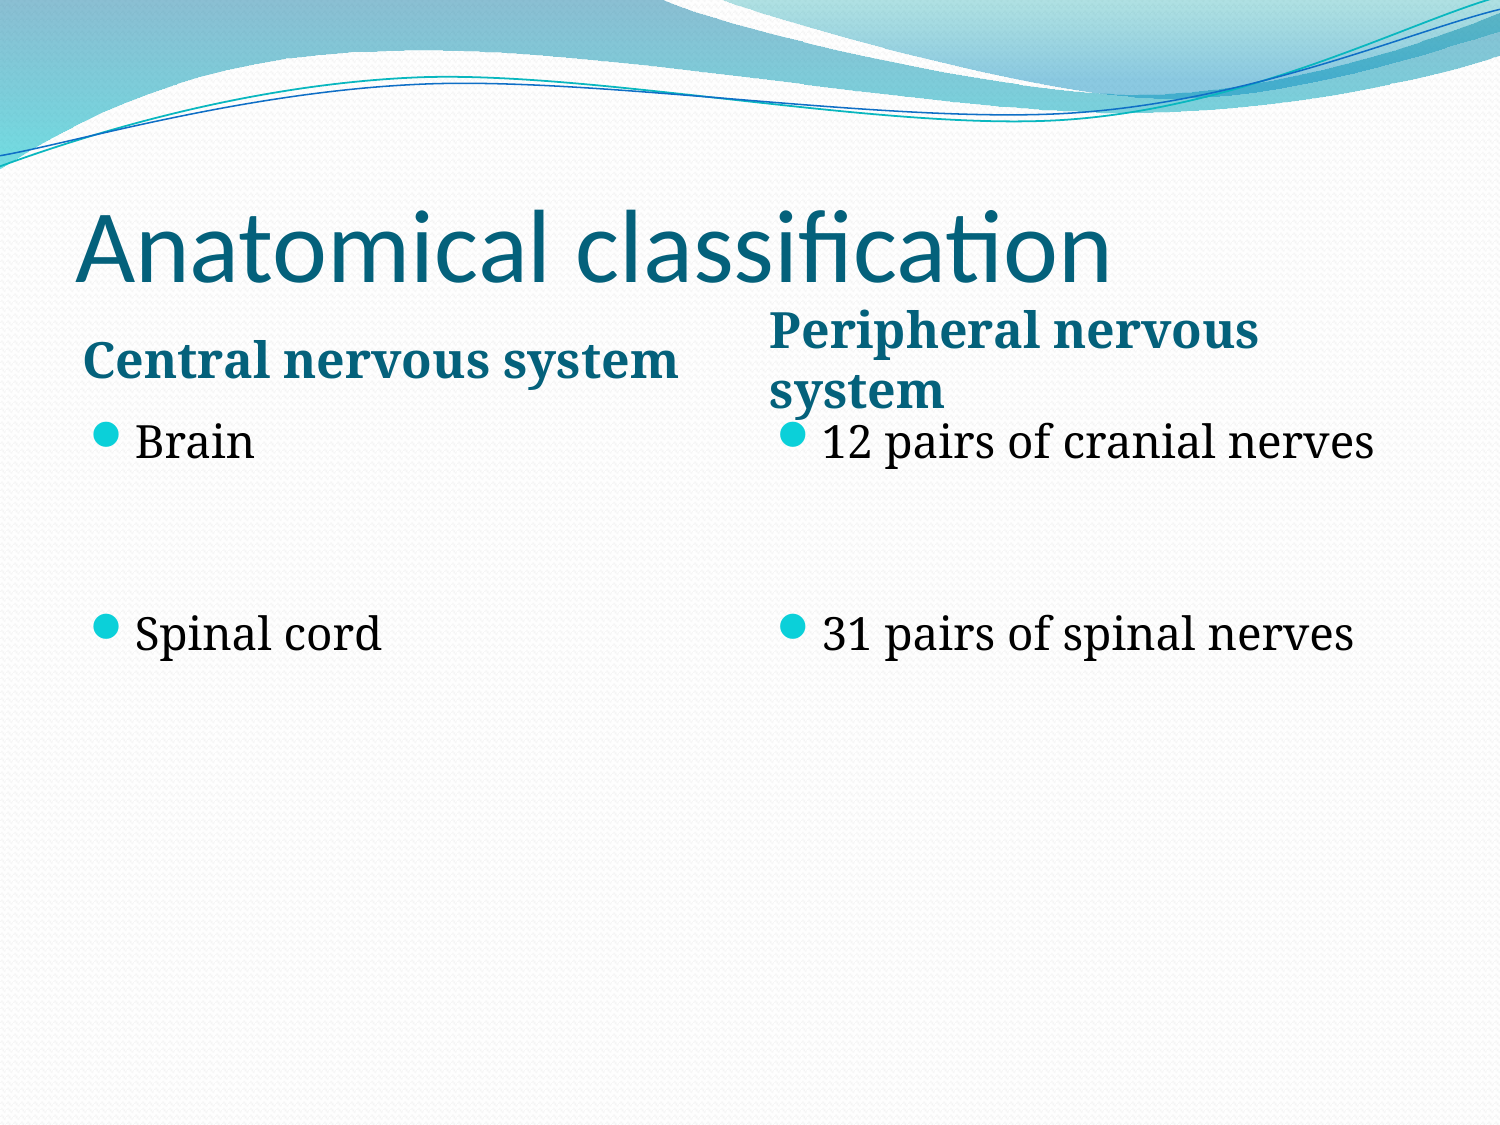

# Anatomical classification
Central nervous system
Peripheral nervous system
Brain

Spinal cord
12 pairs of cranial nerves

31 pairs of spinal nerves